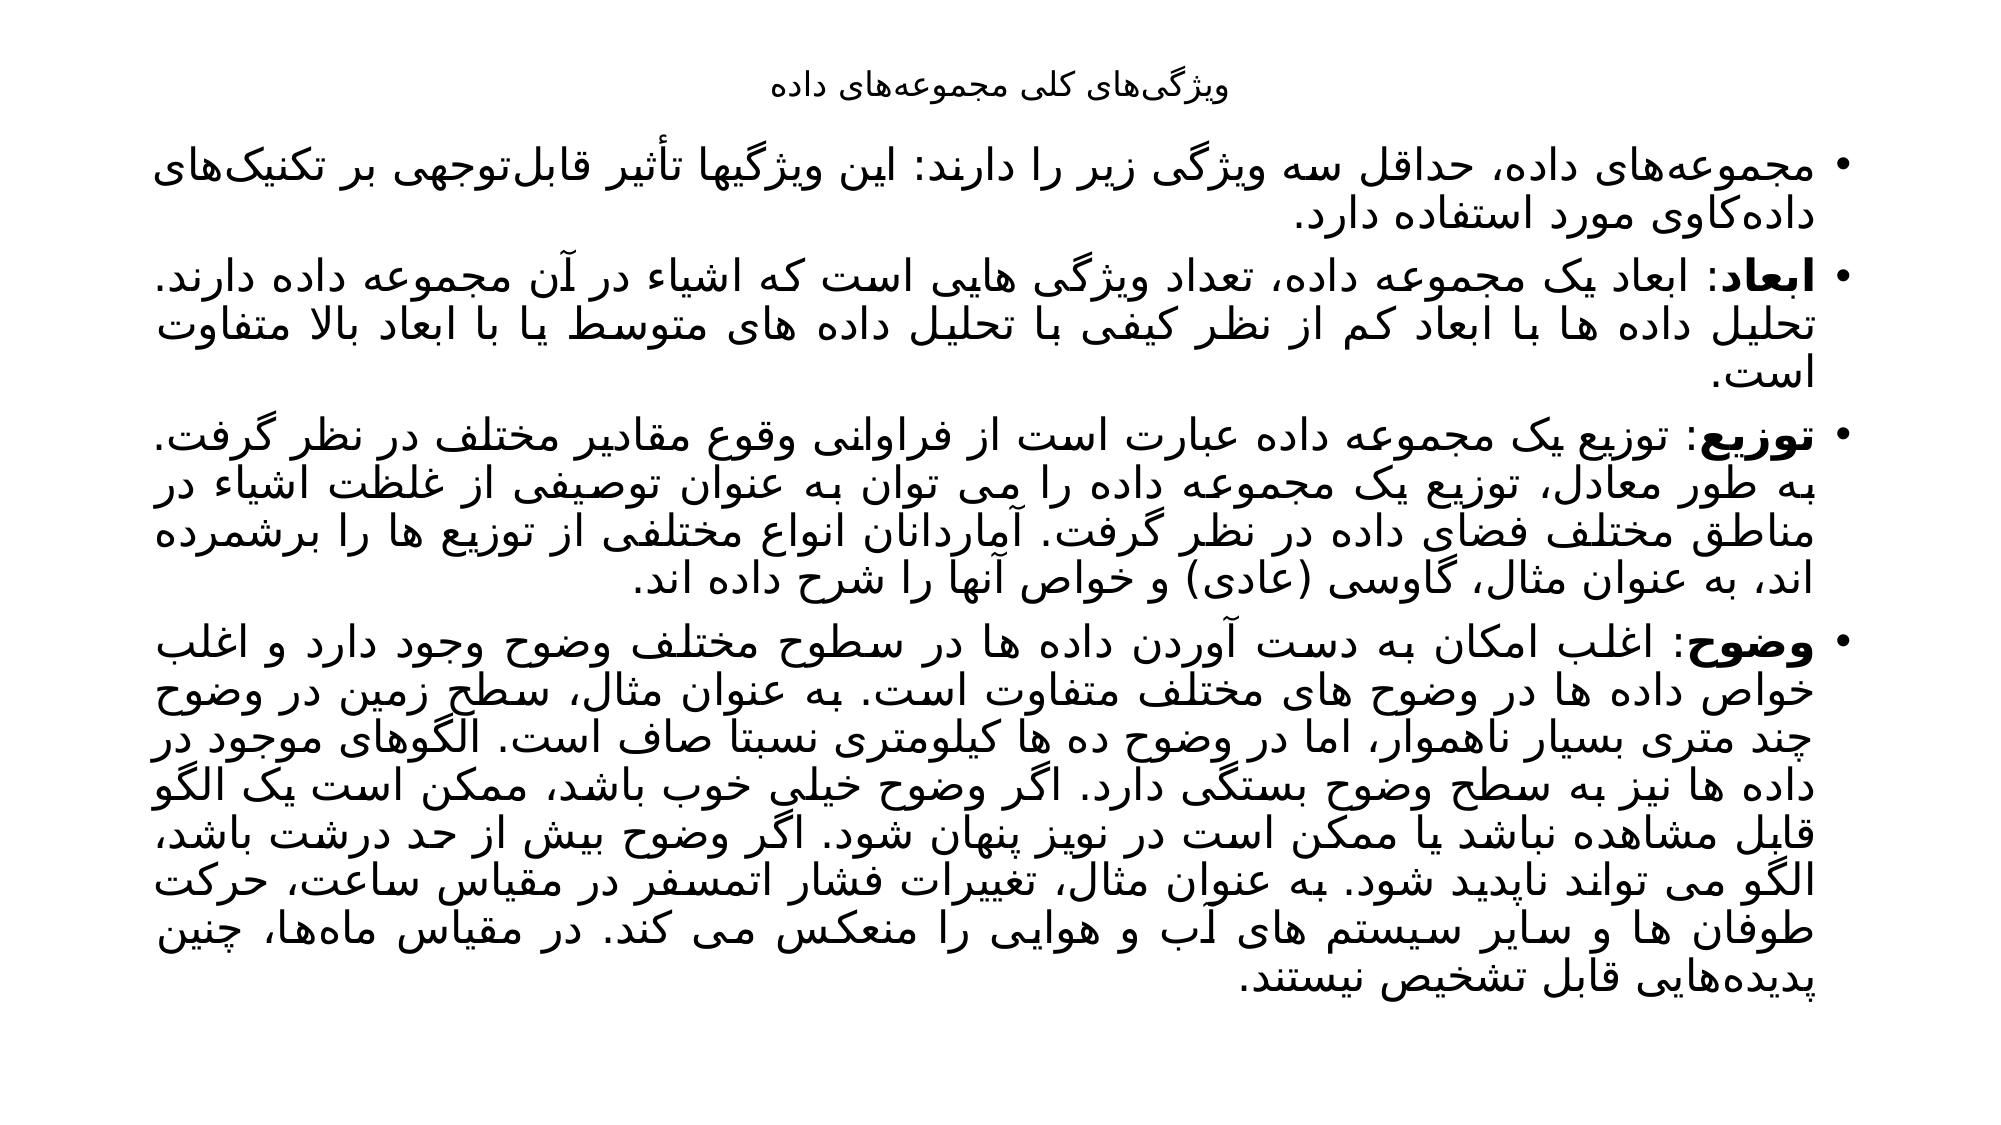

# ویژگی‌های کلی مجموعه‌های داده
مجموعه‌های داده، حداقل سه ویژگی زیر را دارند: این ویژگیها تأثیر قابل‌توجهی بر تکنیک‌های داده‌کاوی مورد استفاده دارد.
ابعاد: ابعاد یک مجموعه داده، تعداد ویژگی هایی است که اشیاء در آن مجموعه داده دارند. تحلیل داده ها با ابعاد کم از نظر کیفی با تحلیل داده های متوسط یا با ابعاد بالا متفاوت است.
توزیع: توزیع یک مجموعه داده عبارت است از فراوانی وقوع مقادیر مختلف در نظر گرفت. به طور معادل، توزیع یک مجموعه داده را می توان به عنوان توصیفی از غلظت اشیاء در مناطق مختلف فضای داده در نظر گرفت. آماردانان انواع مختلفی از توزیع ها را برشمرده اند، به عنوان مثال، گاوسی (عادی) و خواص آنها را شرح داده اند.
وضوح: اغلب امکان به دست آوردن داده ها در سطوح مختلف وضوح وجود دارد و اغلب خواص داده ها در وضوح های مختلف متفاوت است. به عنوان مثال، سطح زمین در وضوح چند متری بسیار ناهموار، اما در وضوح ده ها کیلومتری نسبتا صاف است. الگوهای موجود در داده ها نیز به سطح وضوح بستگی دارد. اگر وضوح خیلی خوب باشد، ممکن است یک الگو قابل مشاهده نباشد یا ممکن است در نویز پنهان شود. اگر وضوح بیش از حد درشت باشد، الگو می تواند ناپدید شود. به عنوان مثال، تغییرات فشار اتمسفر در مقیاس ساعت، حرکت طوفان ها و سایر سیستم های آب و هوایی را منعکس می کند. در مقیاس ماه‌ها، چنین پدیده‌هایی قابل تشخیص نیستند.